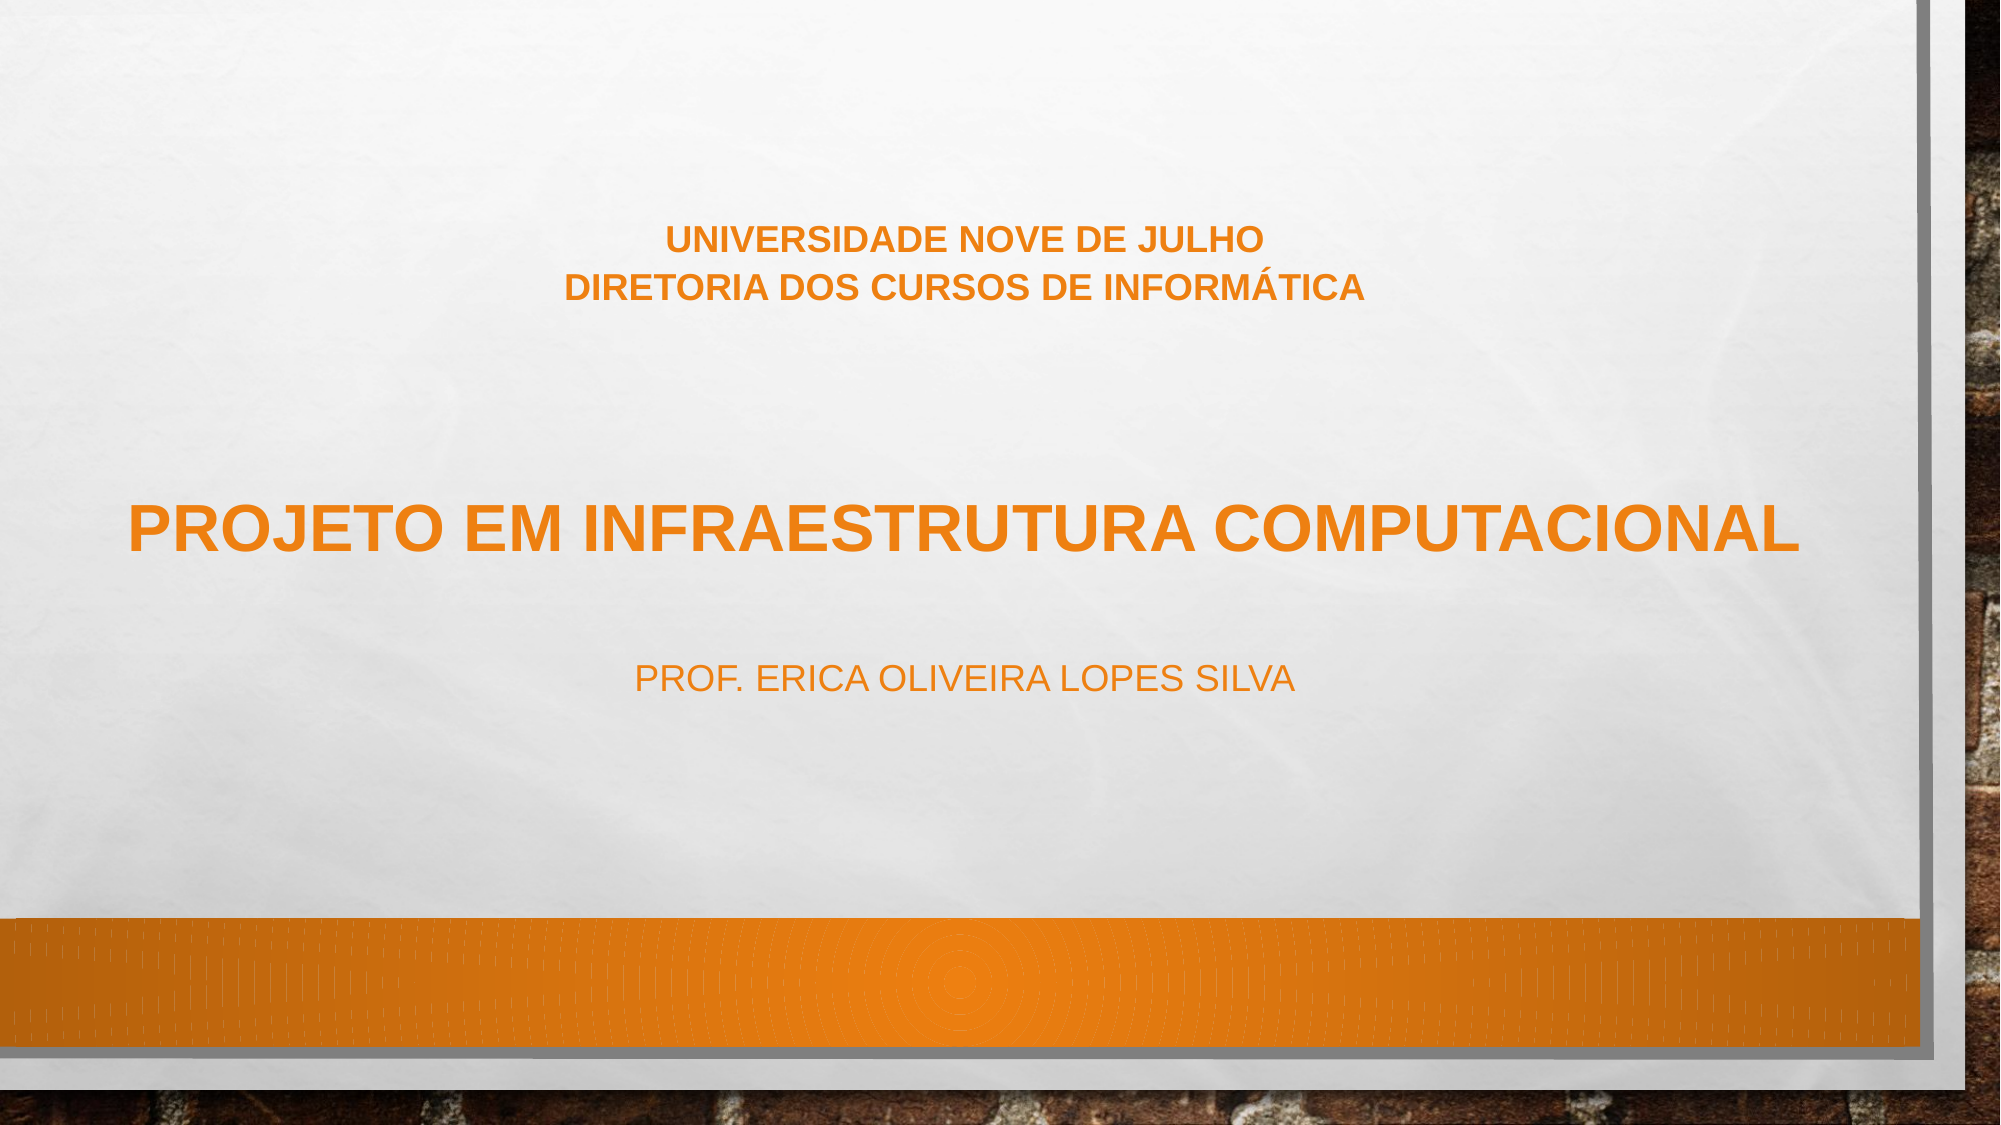

# UNIVERSIDADE NOVE DE JULHO DIRETORIA DOS CURSOS DE INFORMÁTICA PROJETO EM INFRAESTRUTURA COMPUTACIONAL PROF. ERICA OLIVEIRA LOPES SILVA